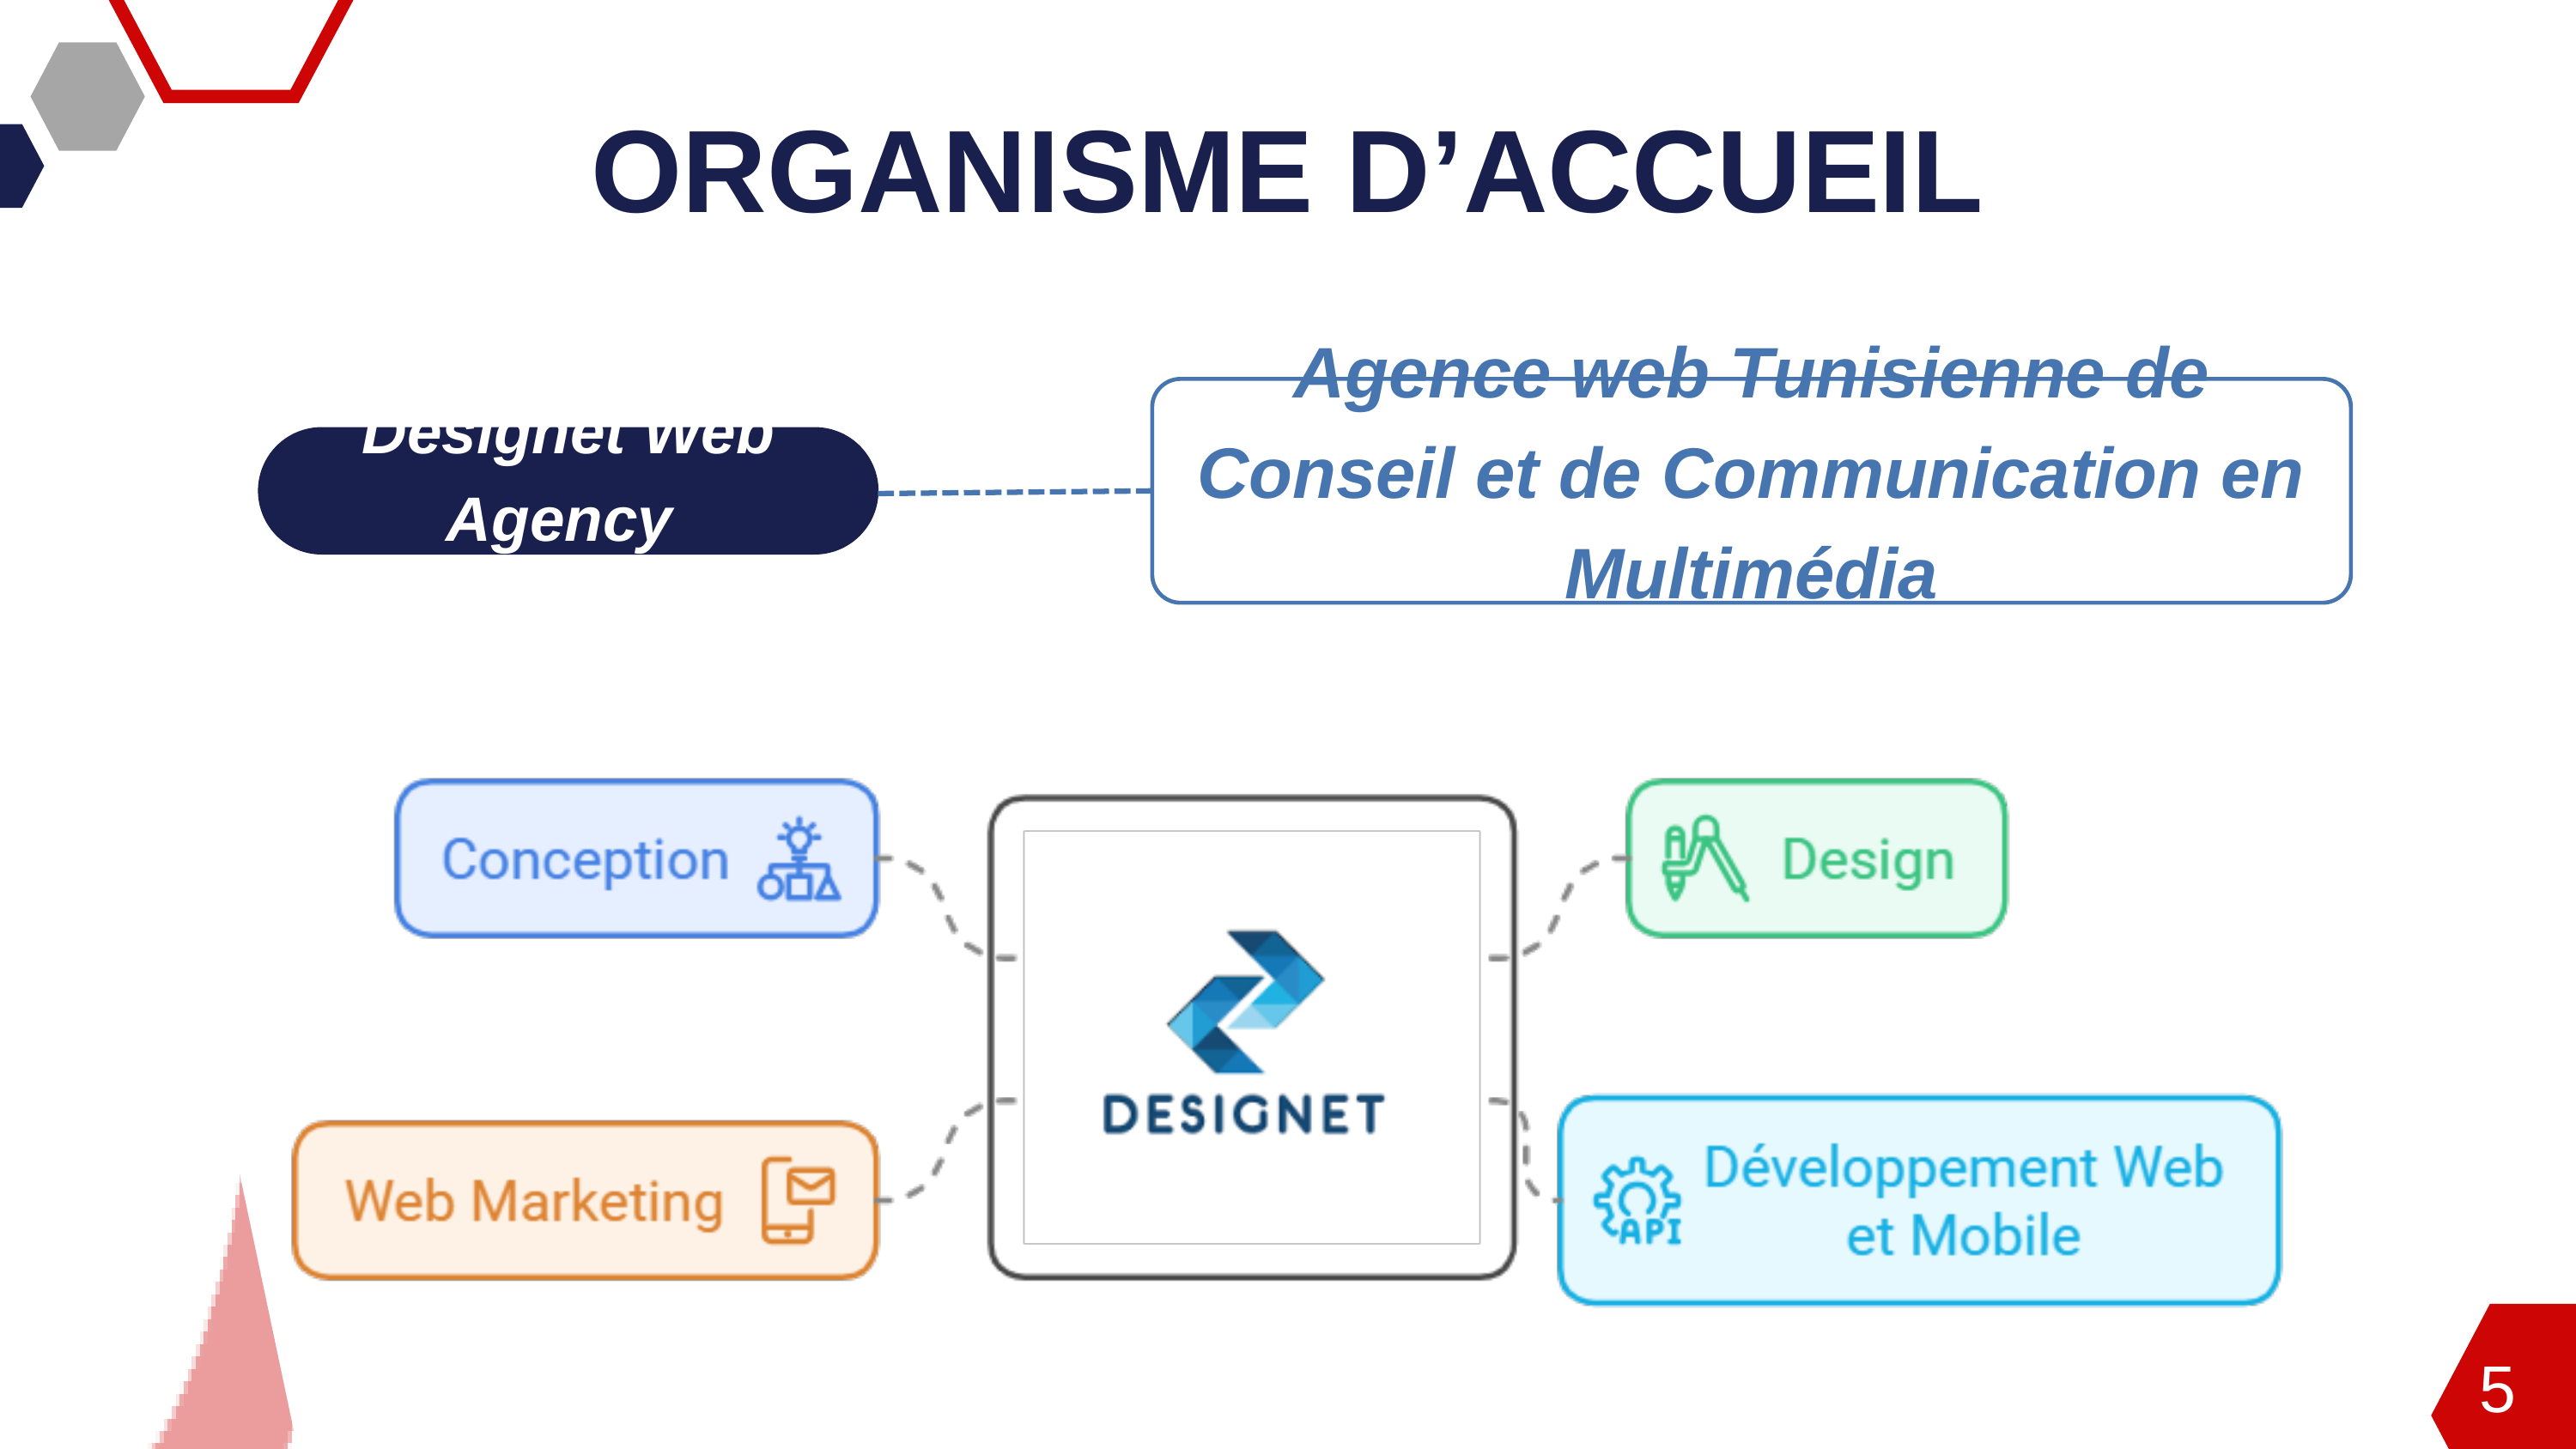

ORGANISME D’ACCUEIL

Agence web Tunisienne de Conseil et de Communication en Multimédia

Designet Web Agency

4
5